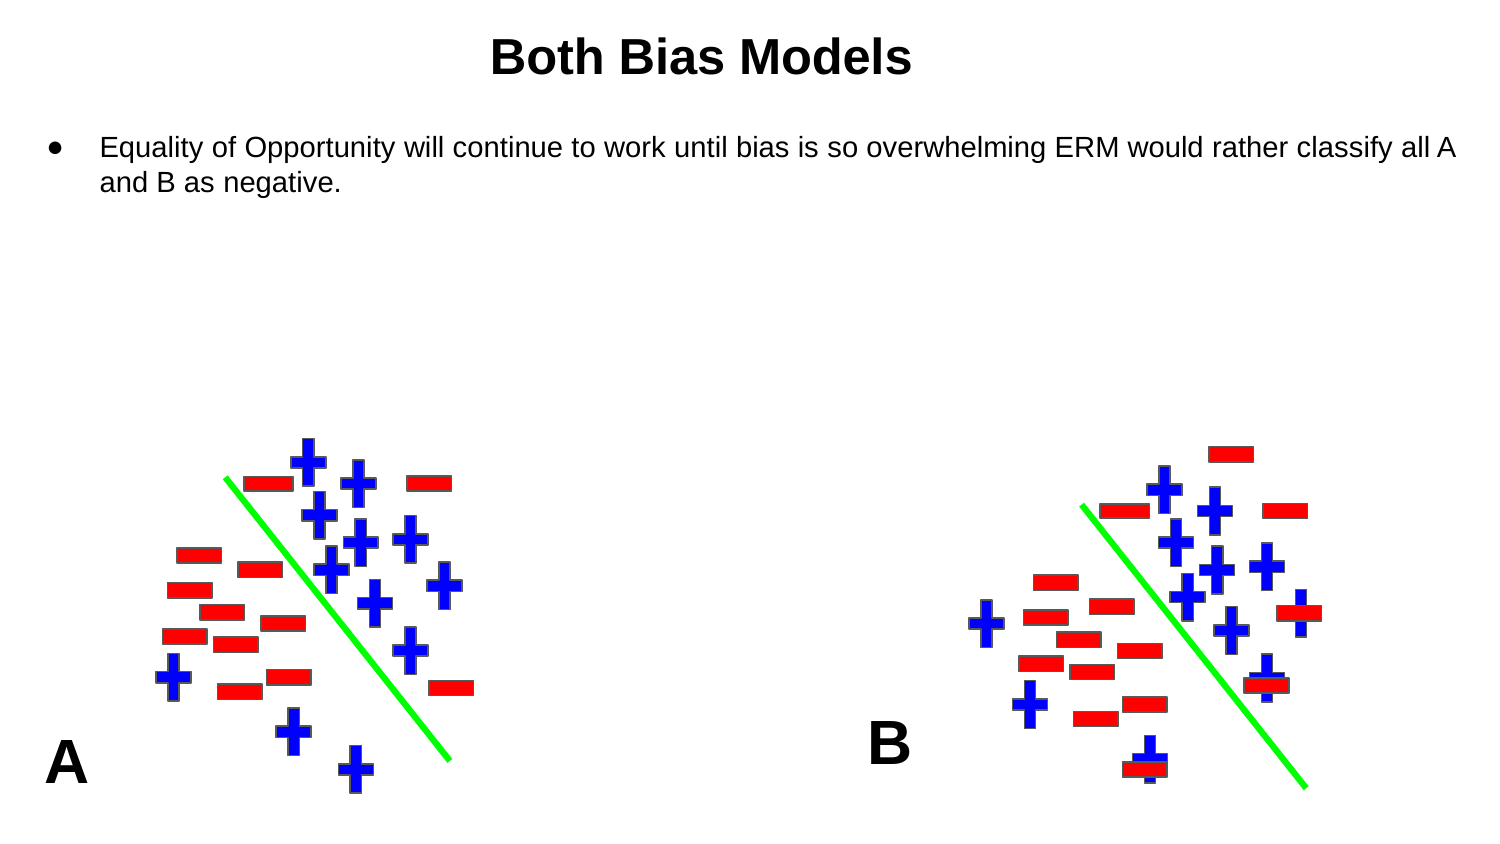

# Both Bias Models

Equality of Opportunity will continue to work until bias is so overwhelming ERM would rather classify all A and B as negative.

B

A